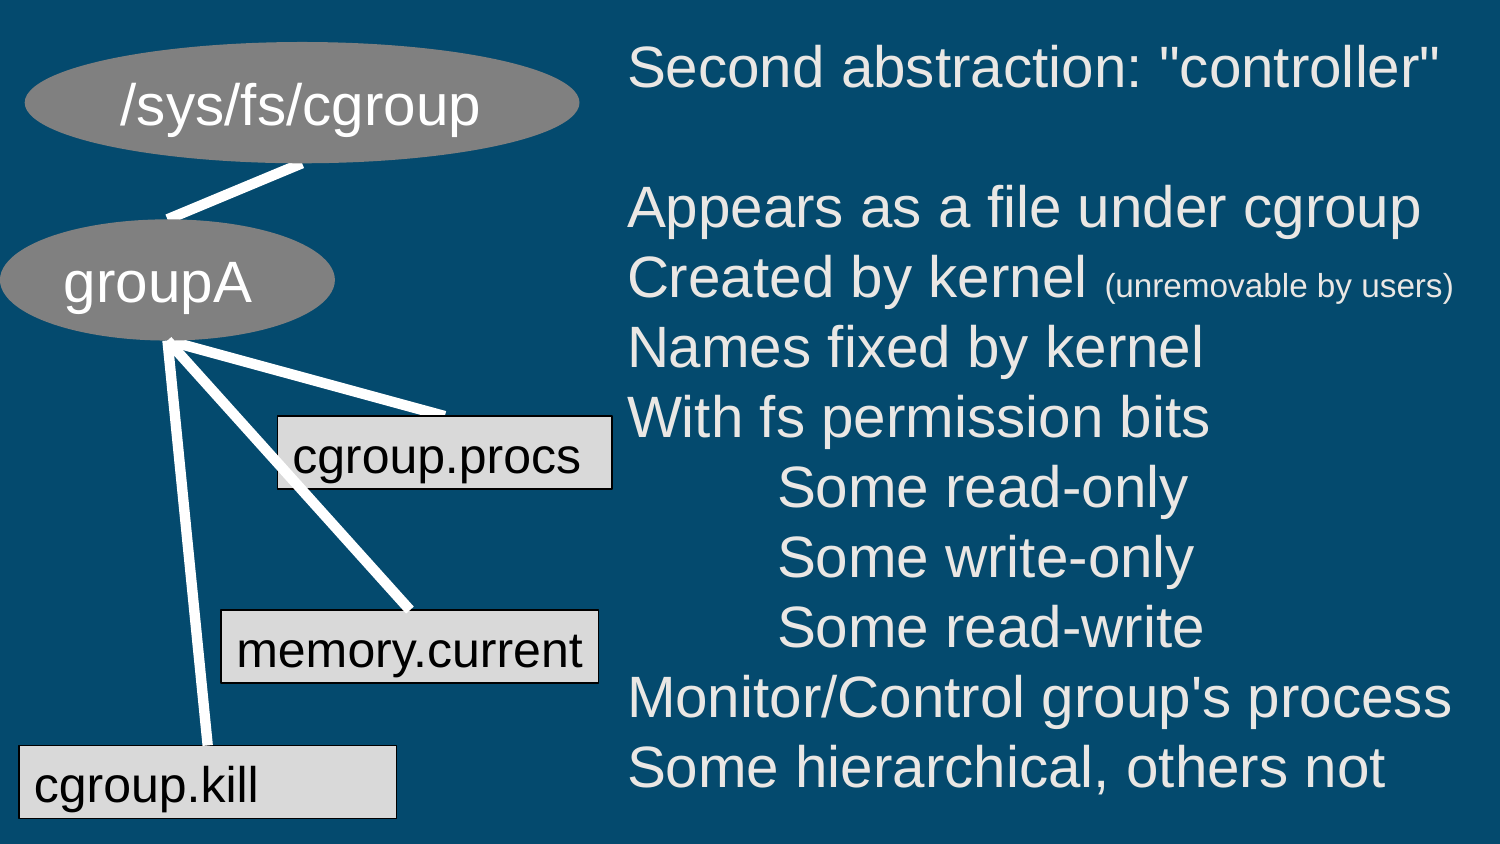

Second abstraction: "controller"

Appears as a file under cgroup
Created by kernel (unremovable by users)
Names fixed by kernel
With fs permission bits
	Some read-only
	Some write-only
	Some read-write
Monitor/Control group's process
Some hierarchical, others not

/sys/fs/cgroup
groupA
cgroup.procs
memory.current
cgroup.kill